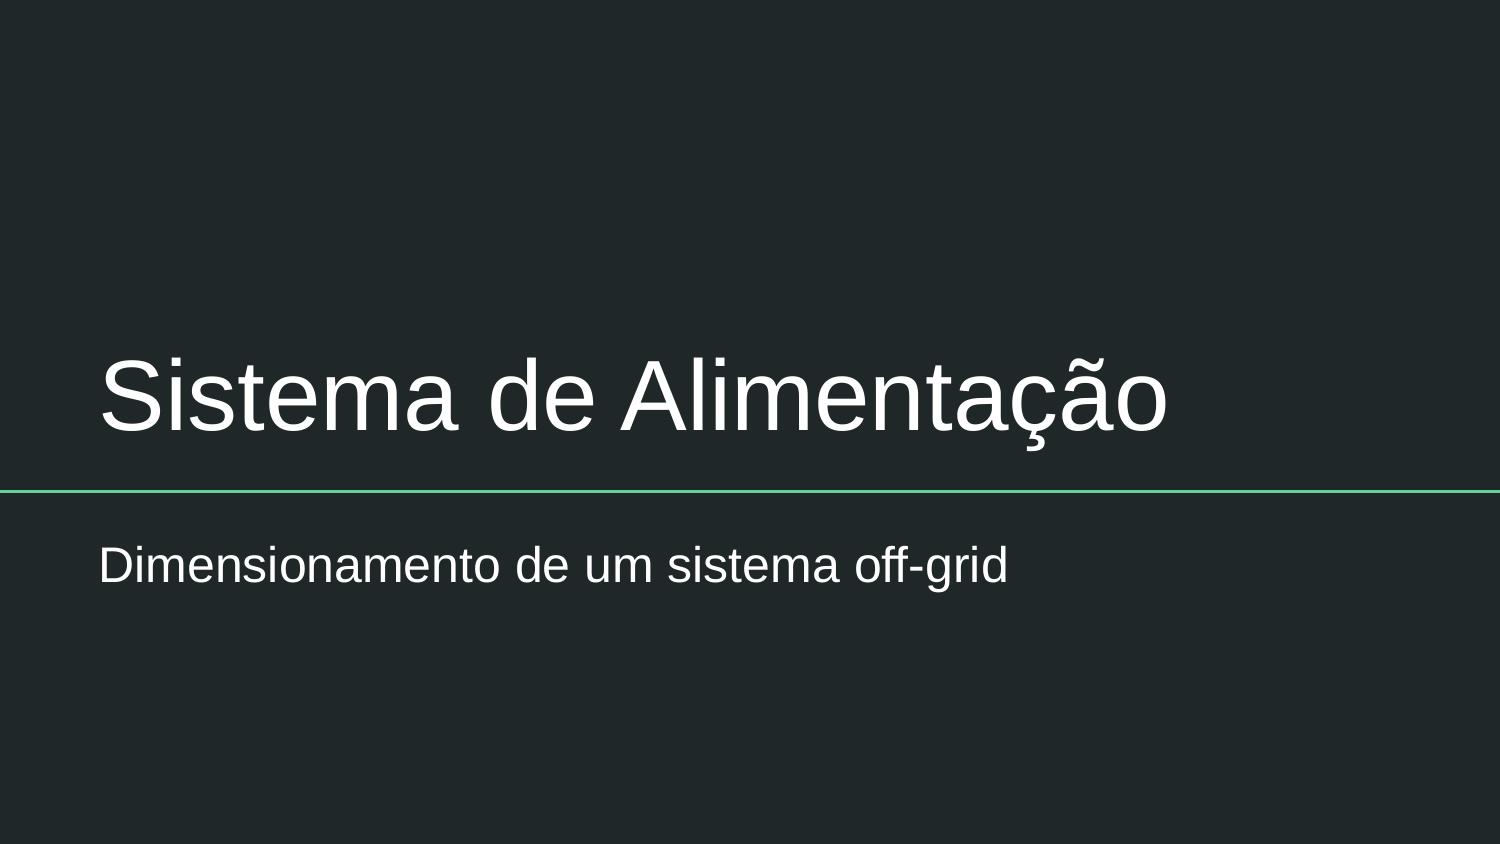

# Sistema de Alimentação
Dimensionamento de um sistema off-grid